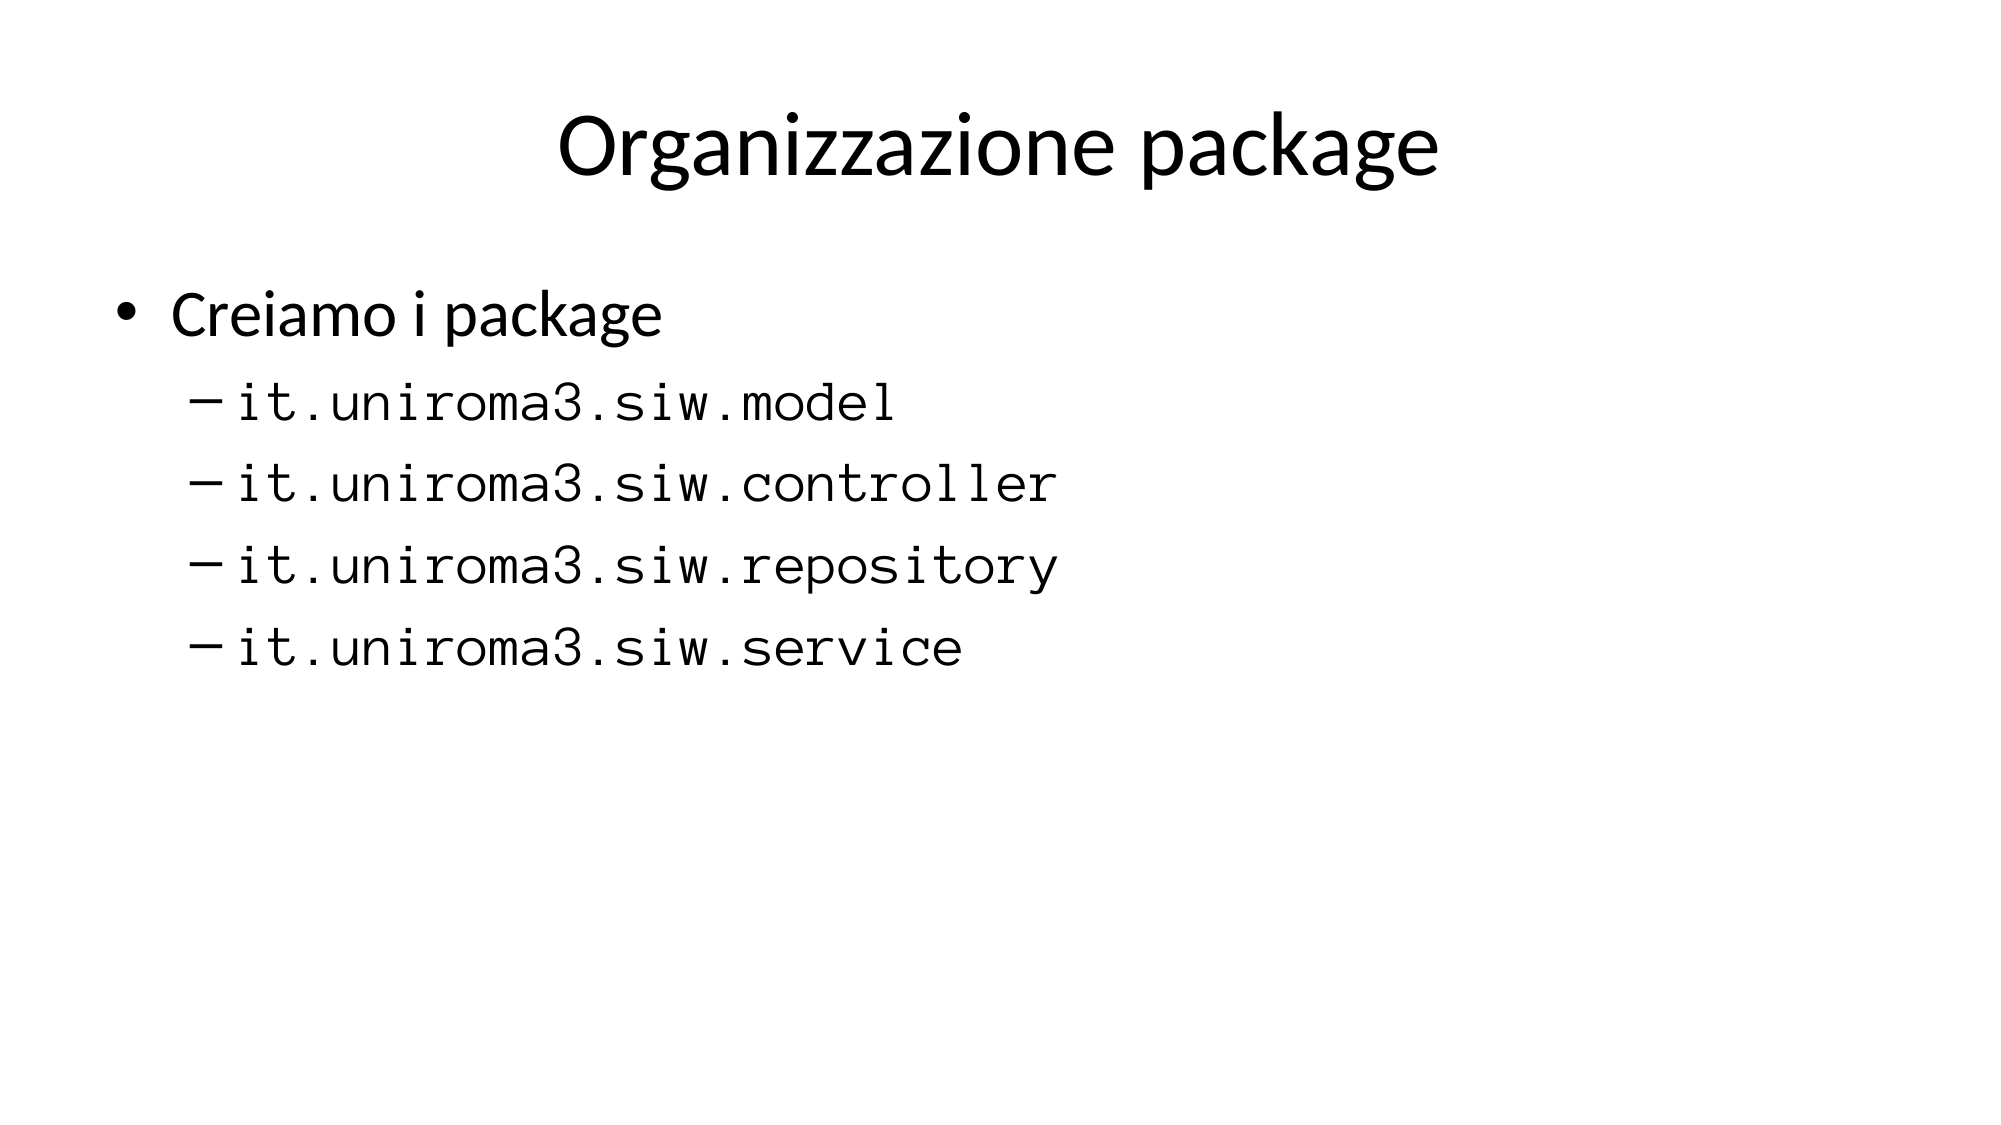

# Organizzazione package
Creiamo i package
it.uniroma3.siw.model
it.uniroma3.siw.controller
it.uniroma3.siw.repository
it.uniroma3.siw.service